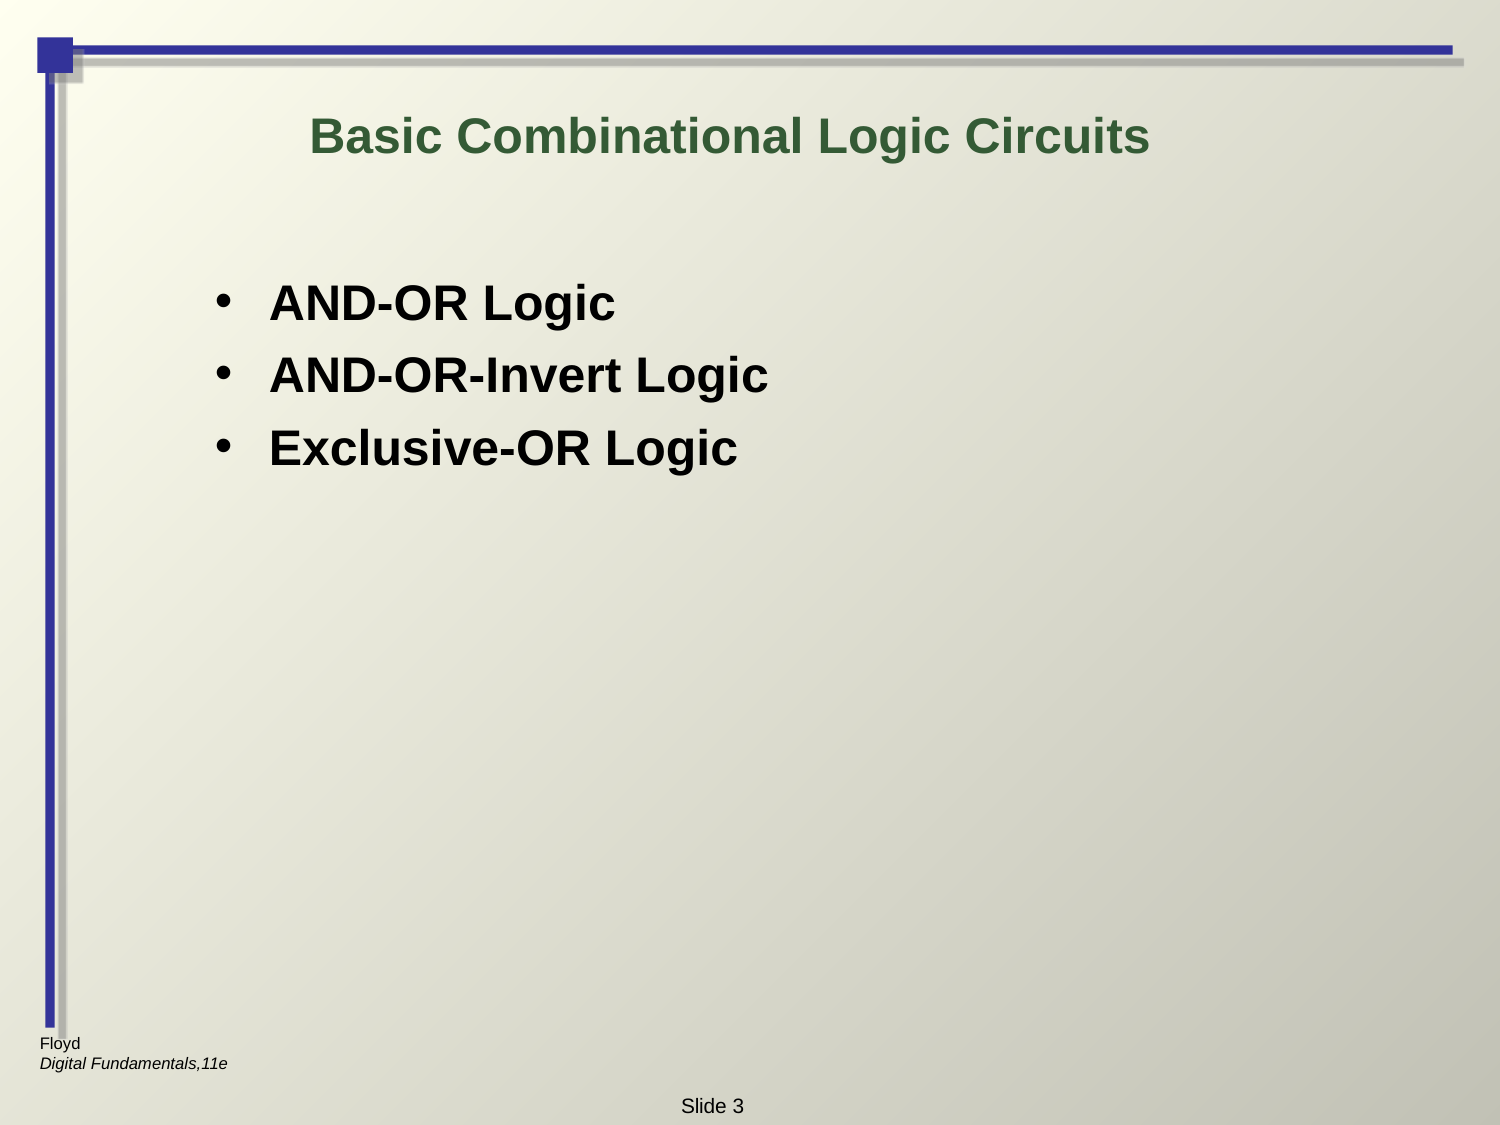

# Basic Combinational Logic Circuits
AND-OR Logic
AND-OR-Invert Logic
Exclusive-OR Logic